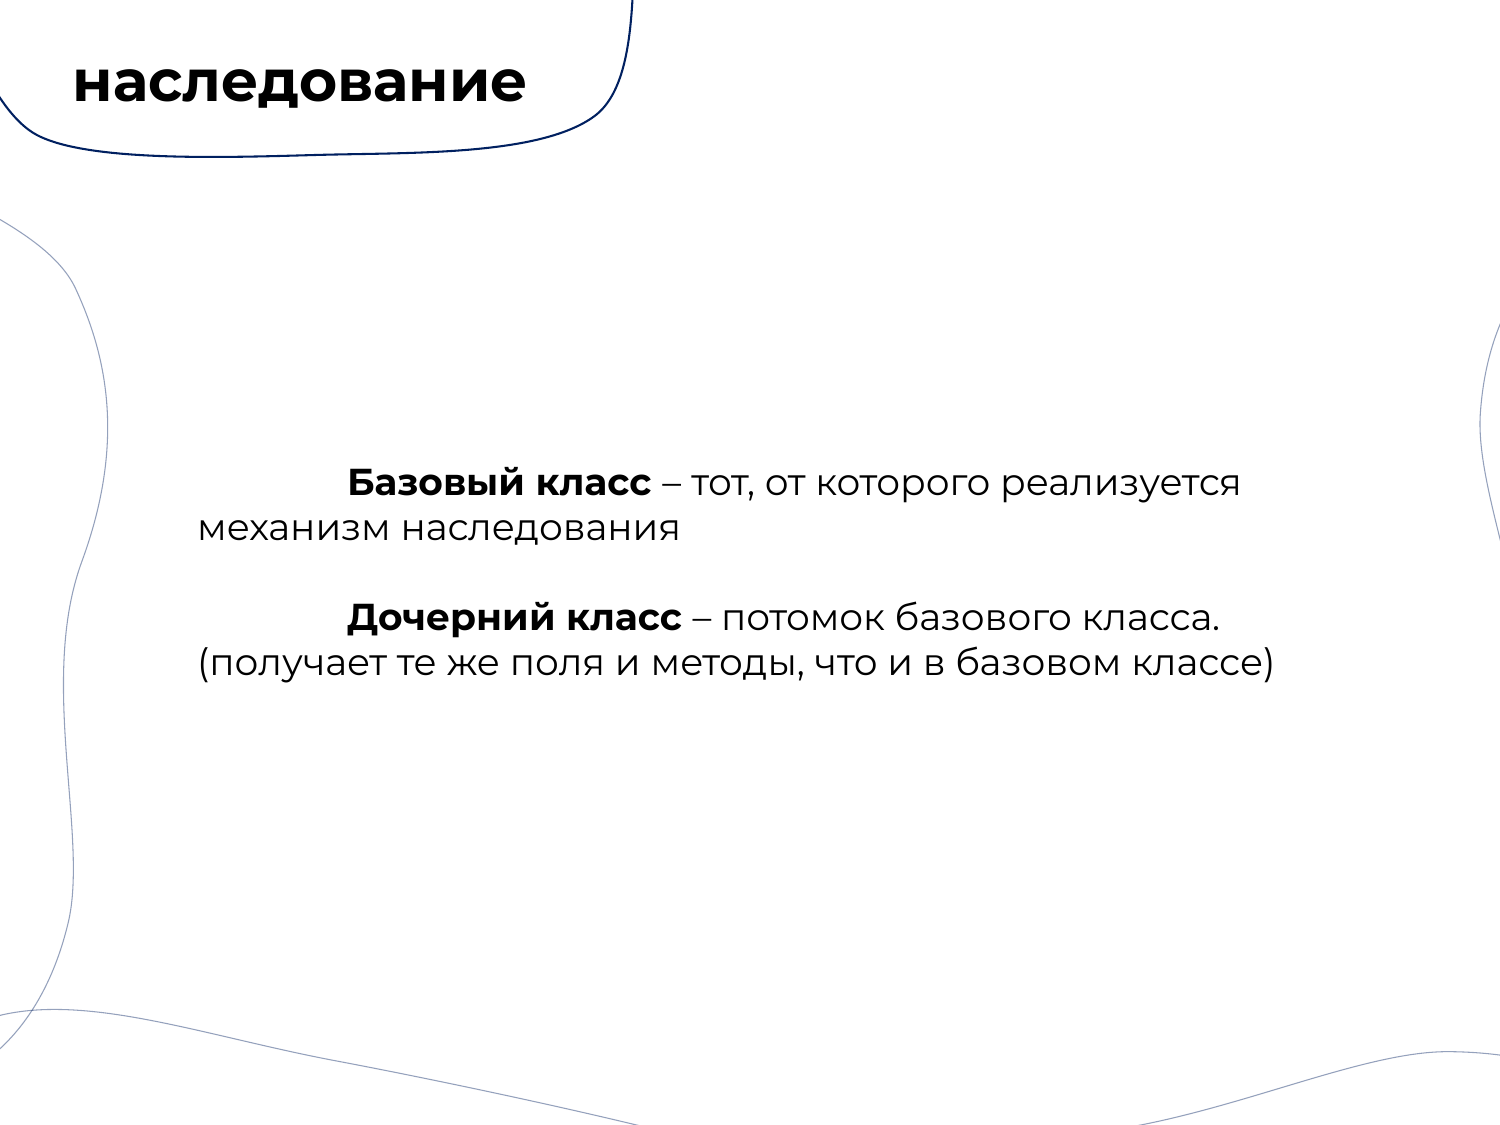

# наследование
	Базовый класс – тот, от которого реализуется механизм наследования

	Дочерний класс – потомок базового класса. (получает те же поля и методы, что и в базовом классе)